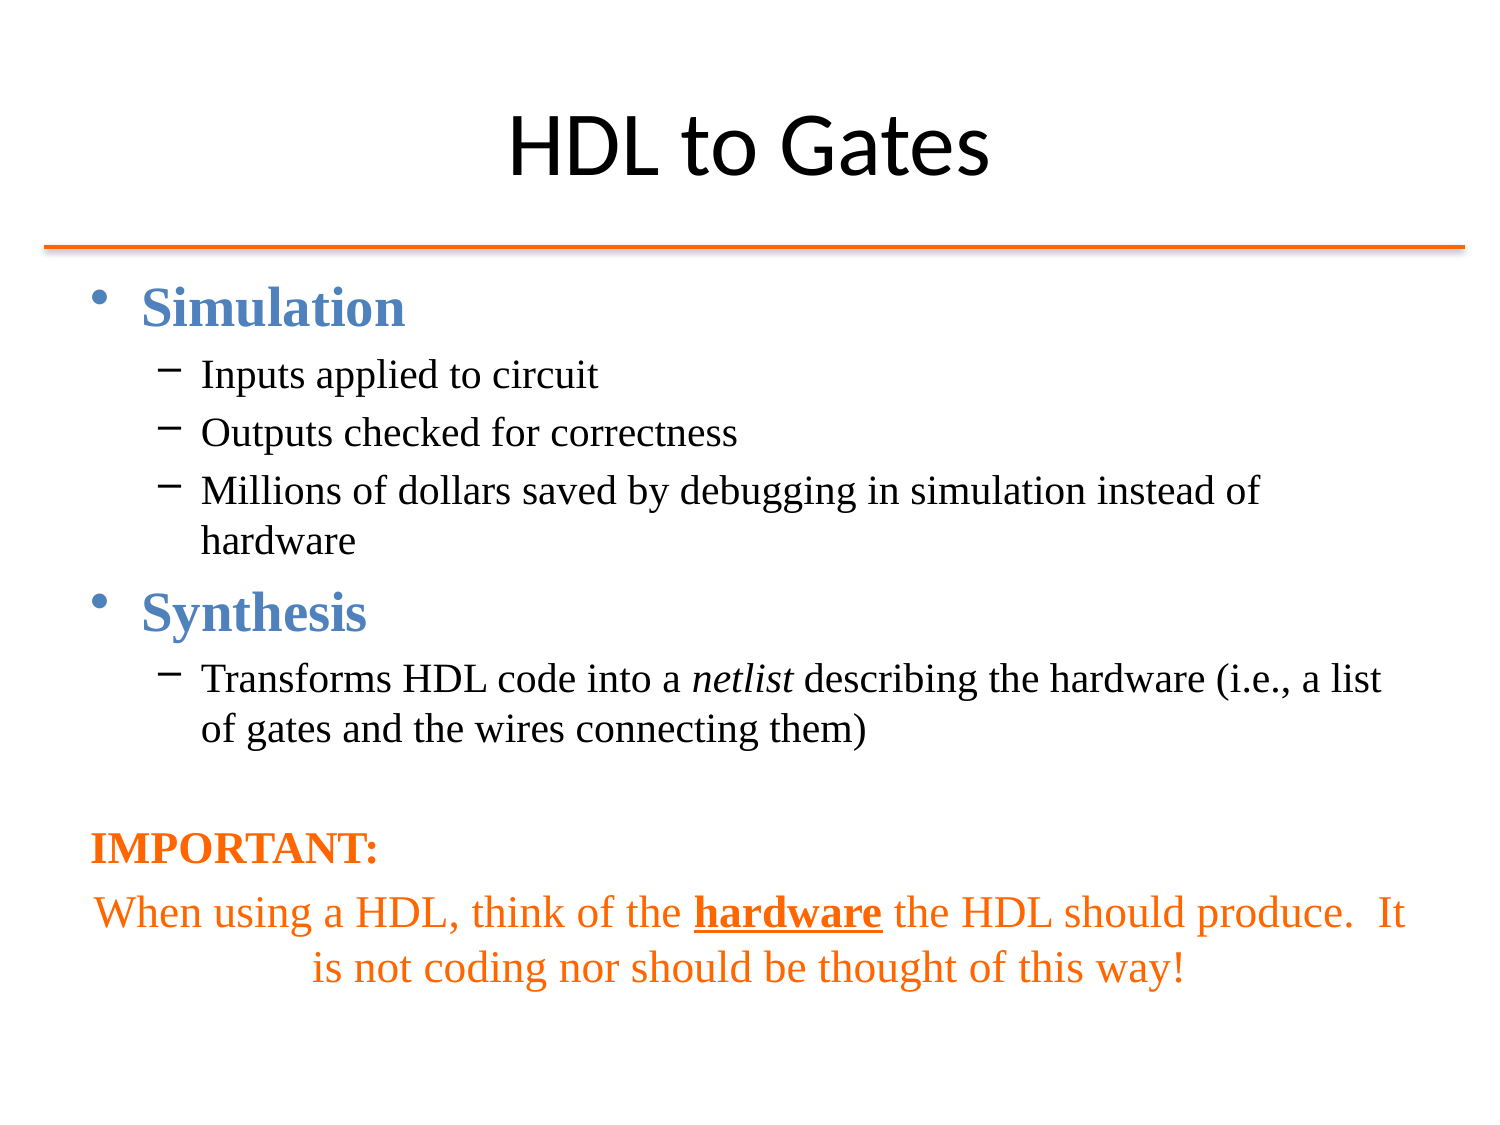

# HDL to Gates

Simulation
Inputs applied to circuit
Outputs checked for correctness
Millions of dollars saved by debugging in simulation instead of hardware
Synthesis
Transforms HDL code into a netlist describing the hardware (i.e., a list of gates and the wires connecting them)

IMPORTANT:
When using a HDL, think of the hardware the HDL should produce.  It is not coding nor should be thought of this way!